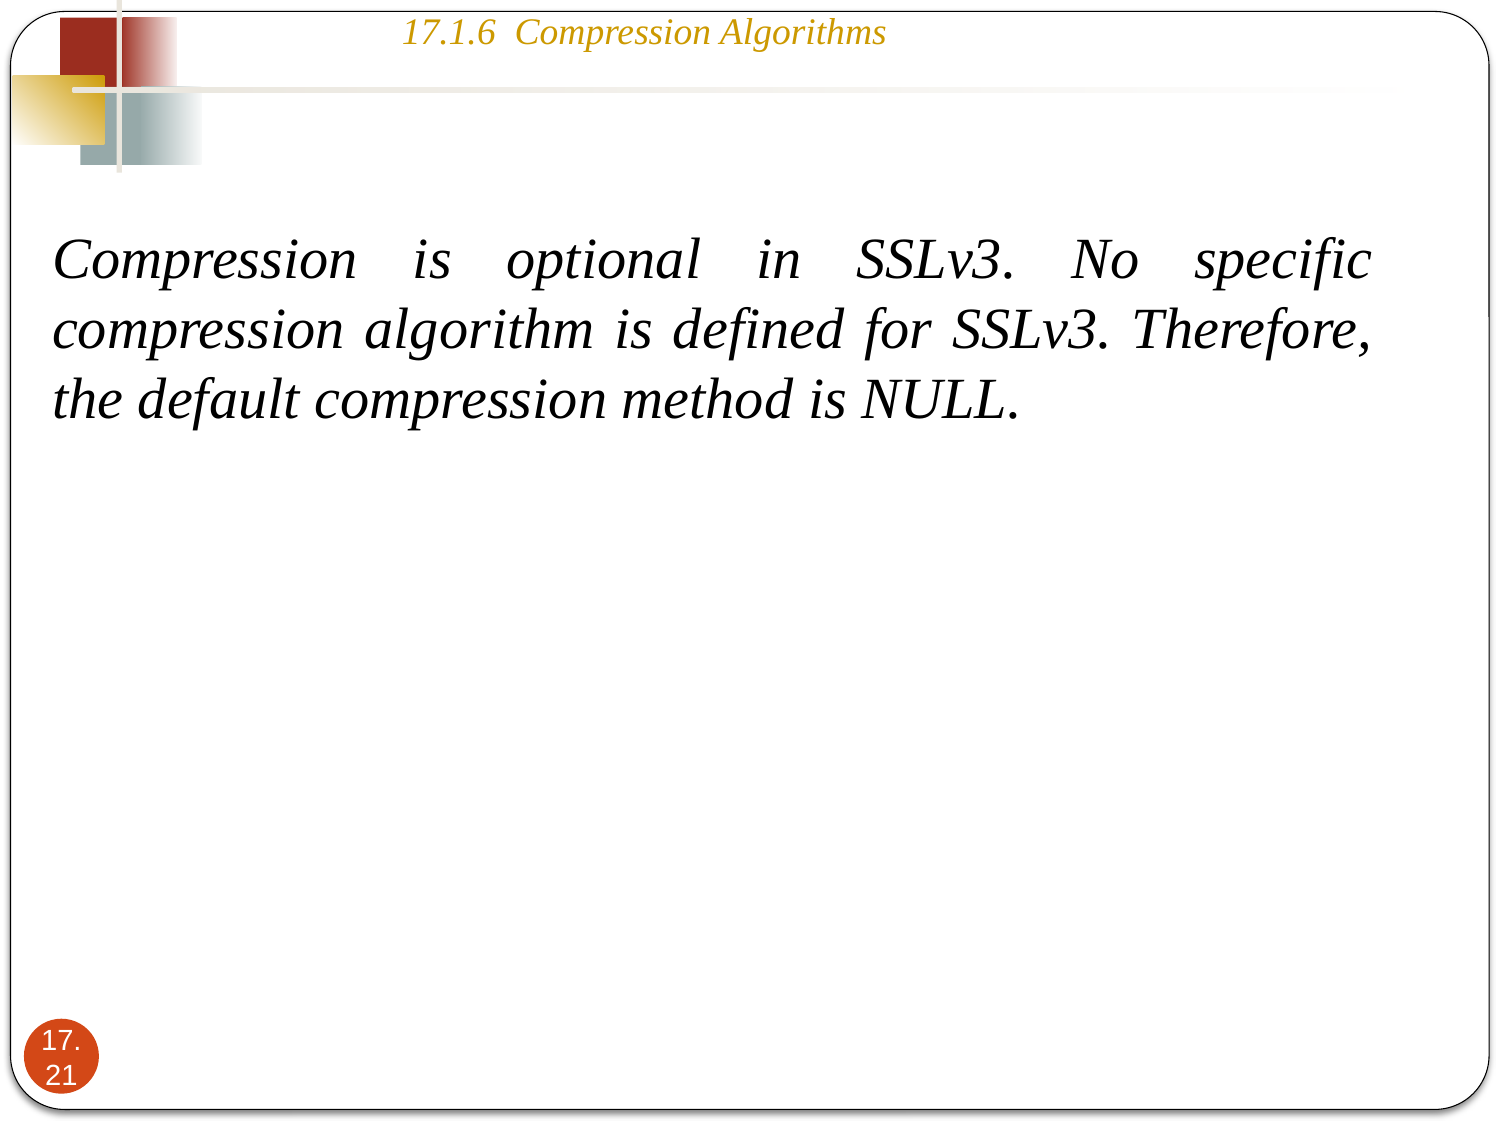

17.1.6  Compression Algorithms

Compression is optional in SSLv3. No specific compression algorithm is defined for SSLv3. Therefore, the default compression method is NULL.
17.21